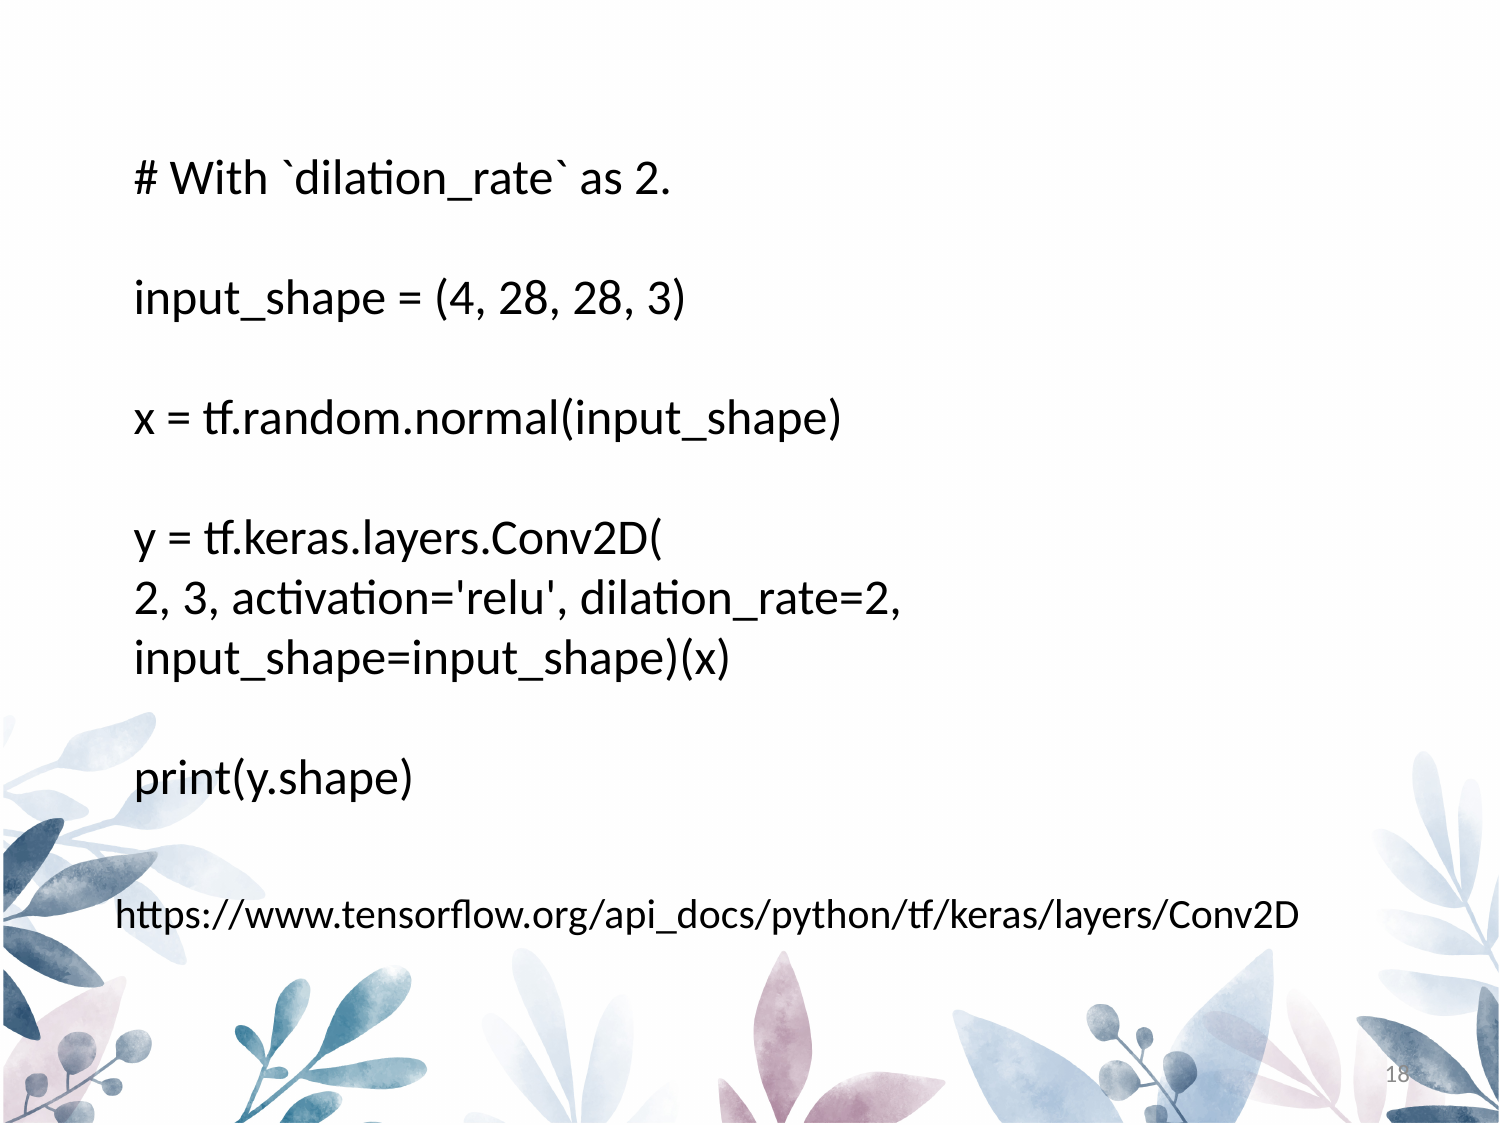

# With `dilation_rate` as 2.

input_shape = (4, 28, 28, 3)

x = tf.random.normal(input_shape)

y = tf.keras.layers.Conv2D(
2, 3, activation='relu', dilation_rate=2, input_shape=input_shape)(x)

print(y.shape)
https://www.tensorflow.org/api_docs/python/tf/keras/layers/Conv2D
18